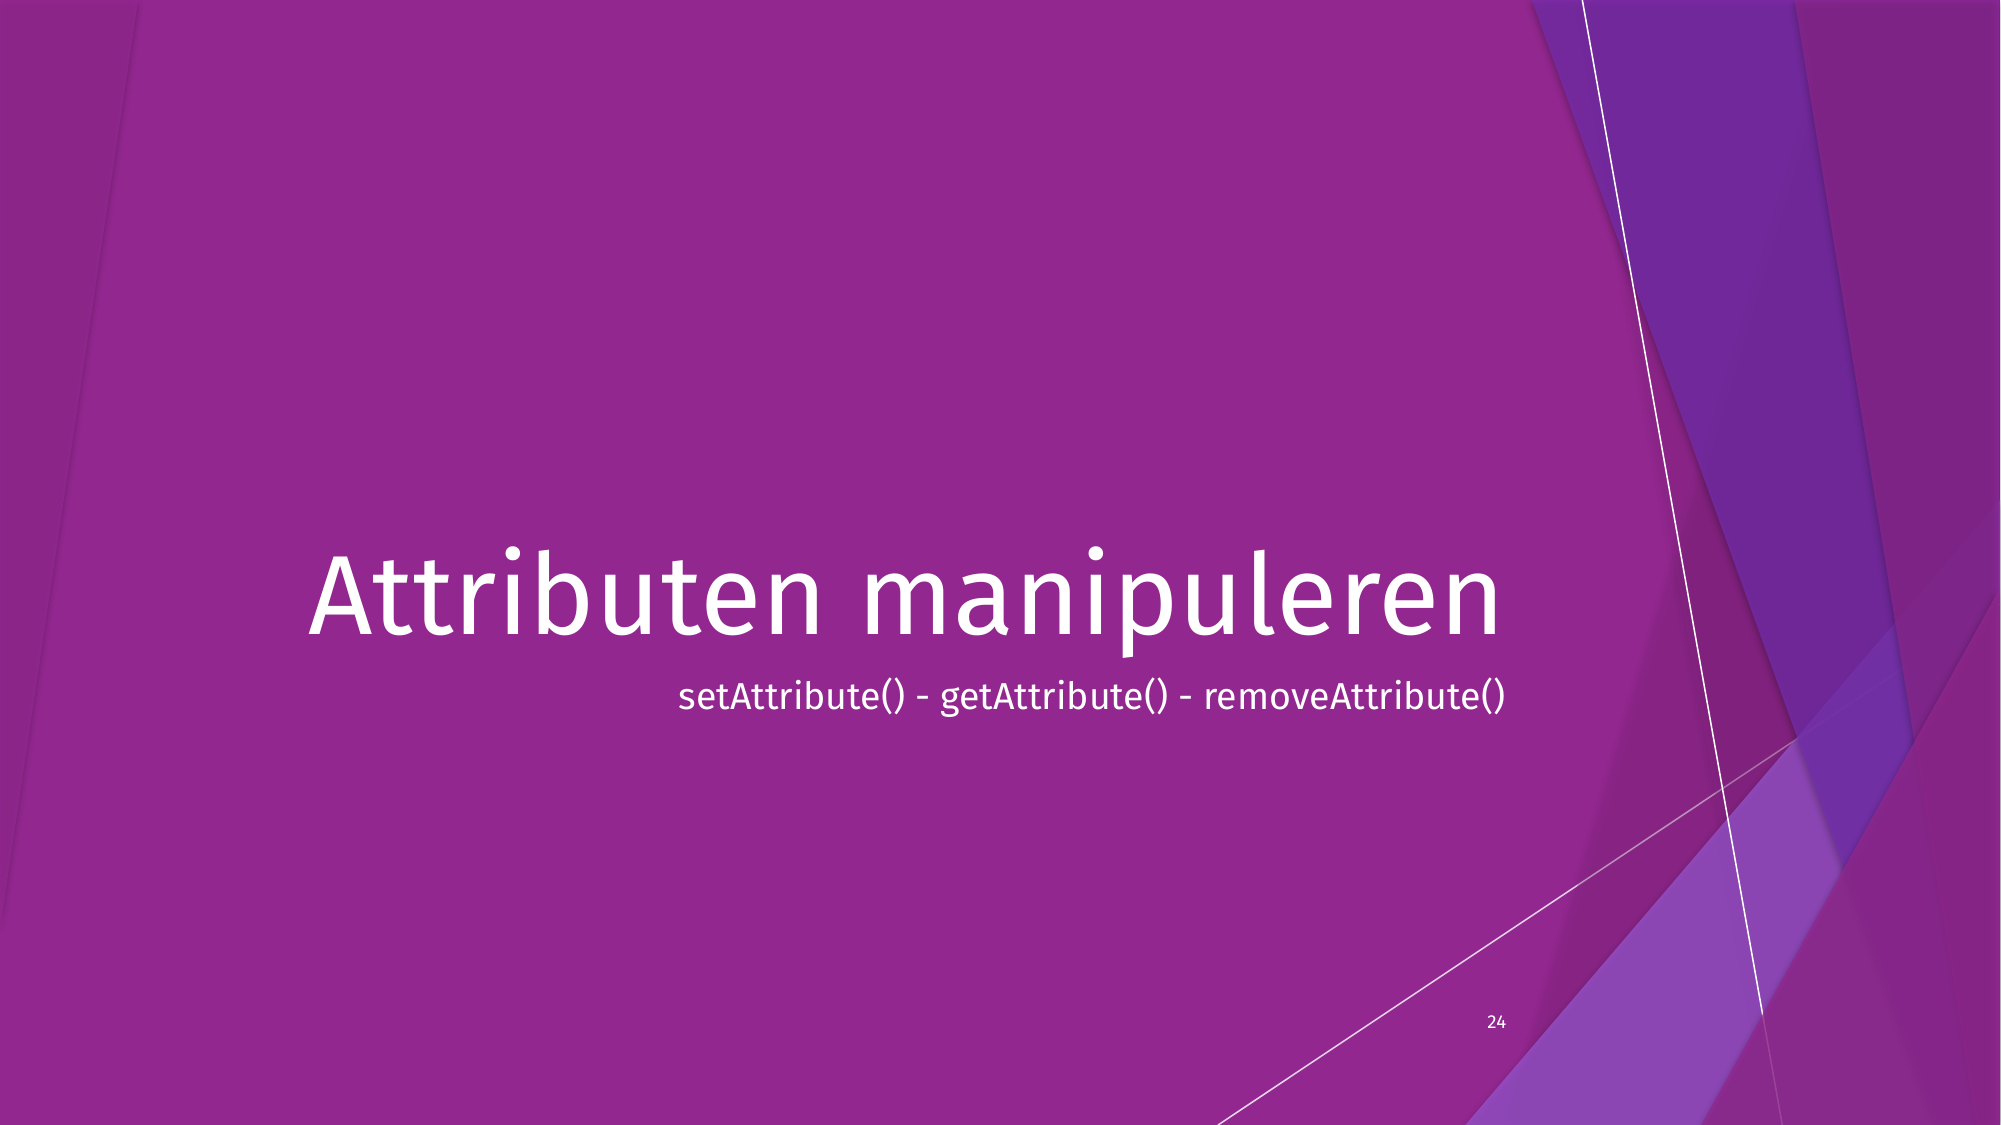

# Attributen manipuleren
setAttribute() - getAttribute() - removeAttribute()
24